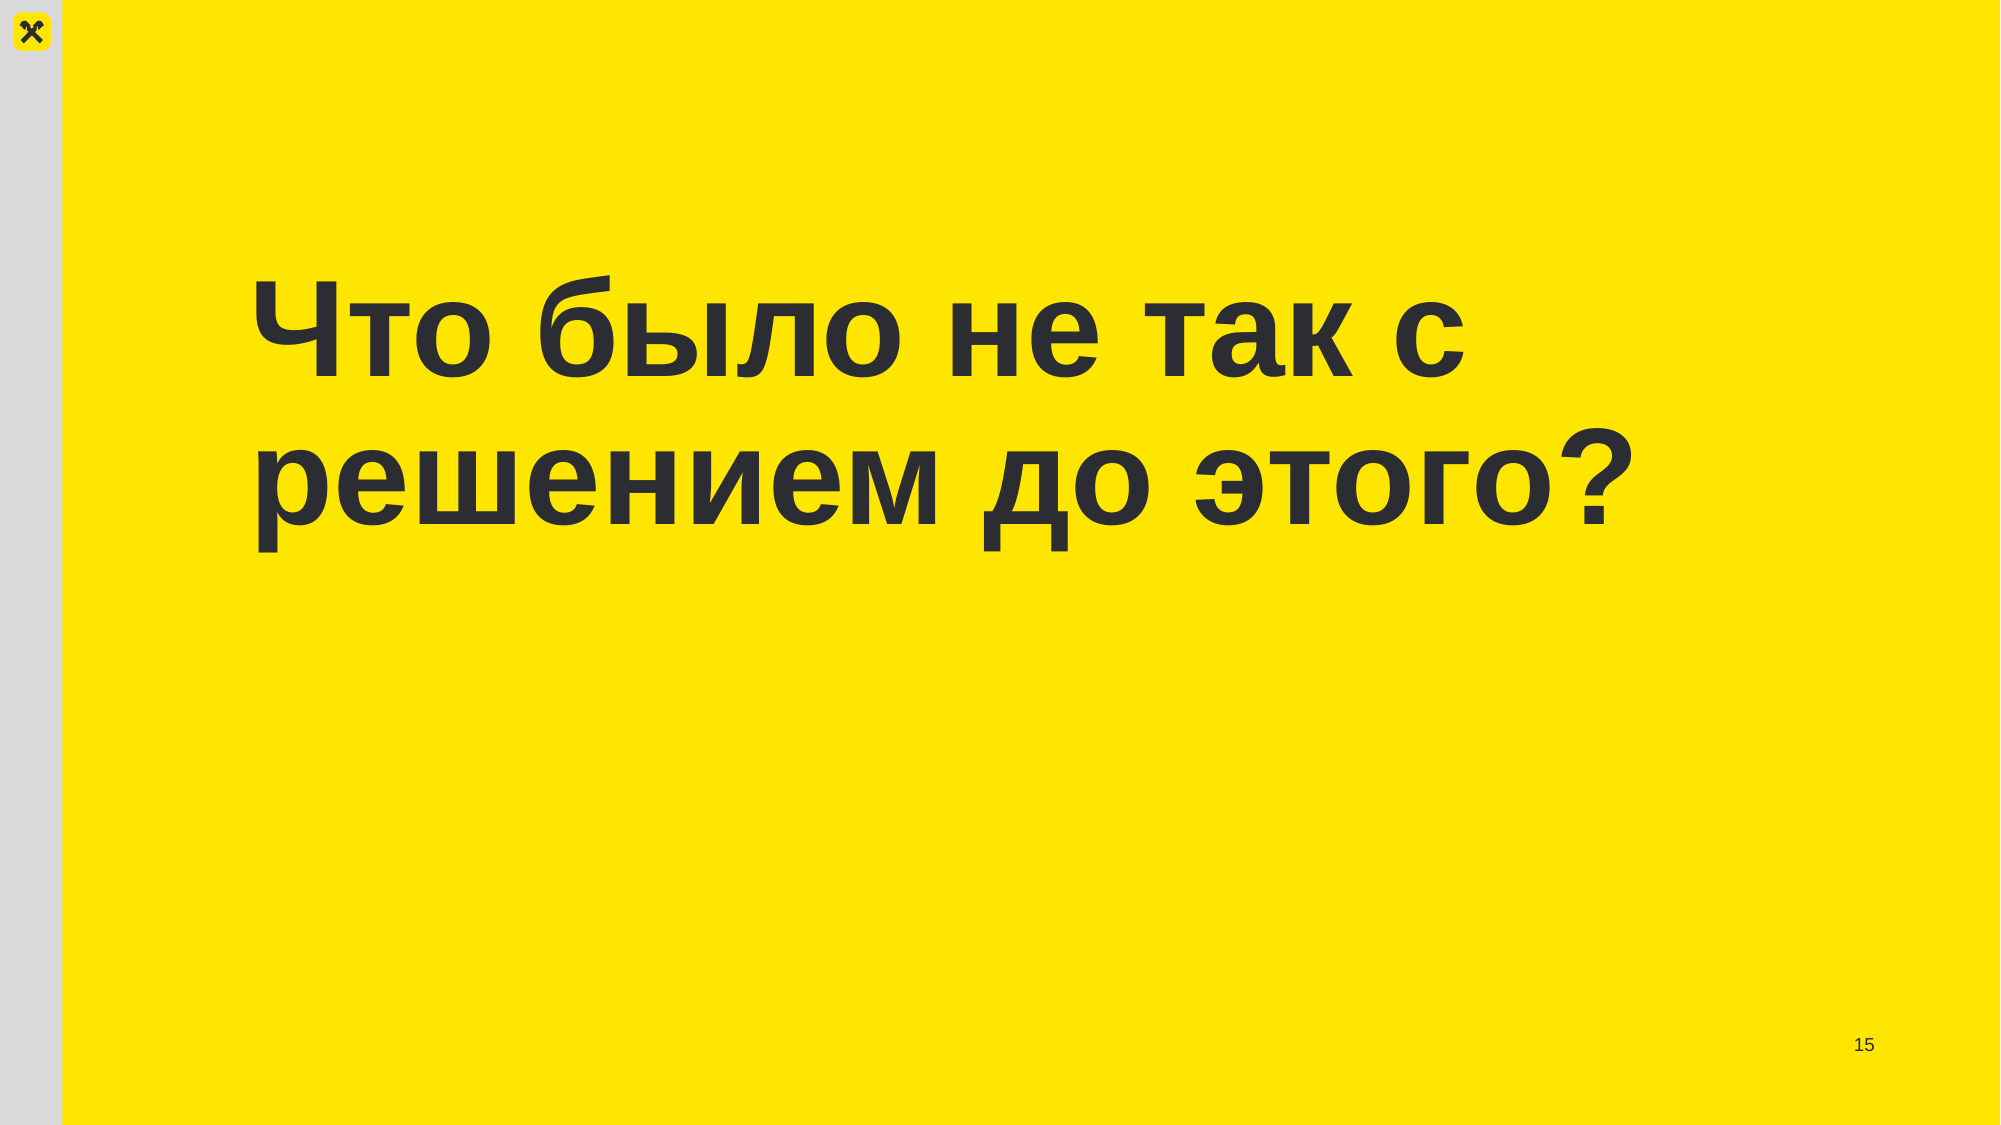

# Что было не так с решением до этого?
15